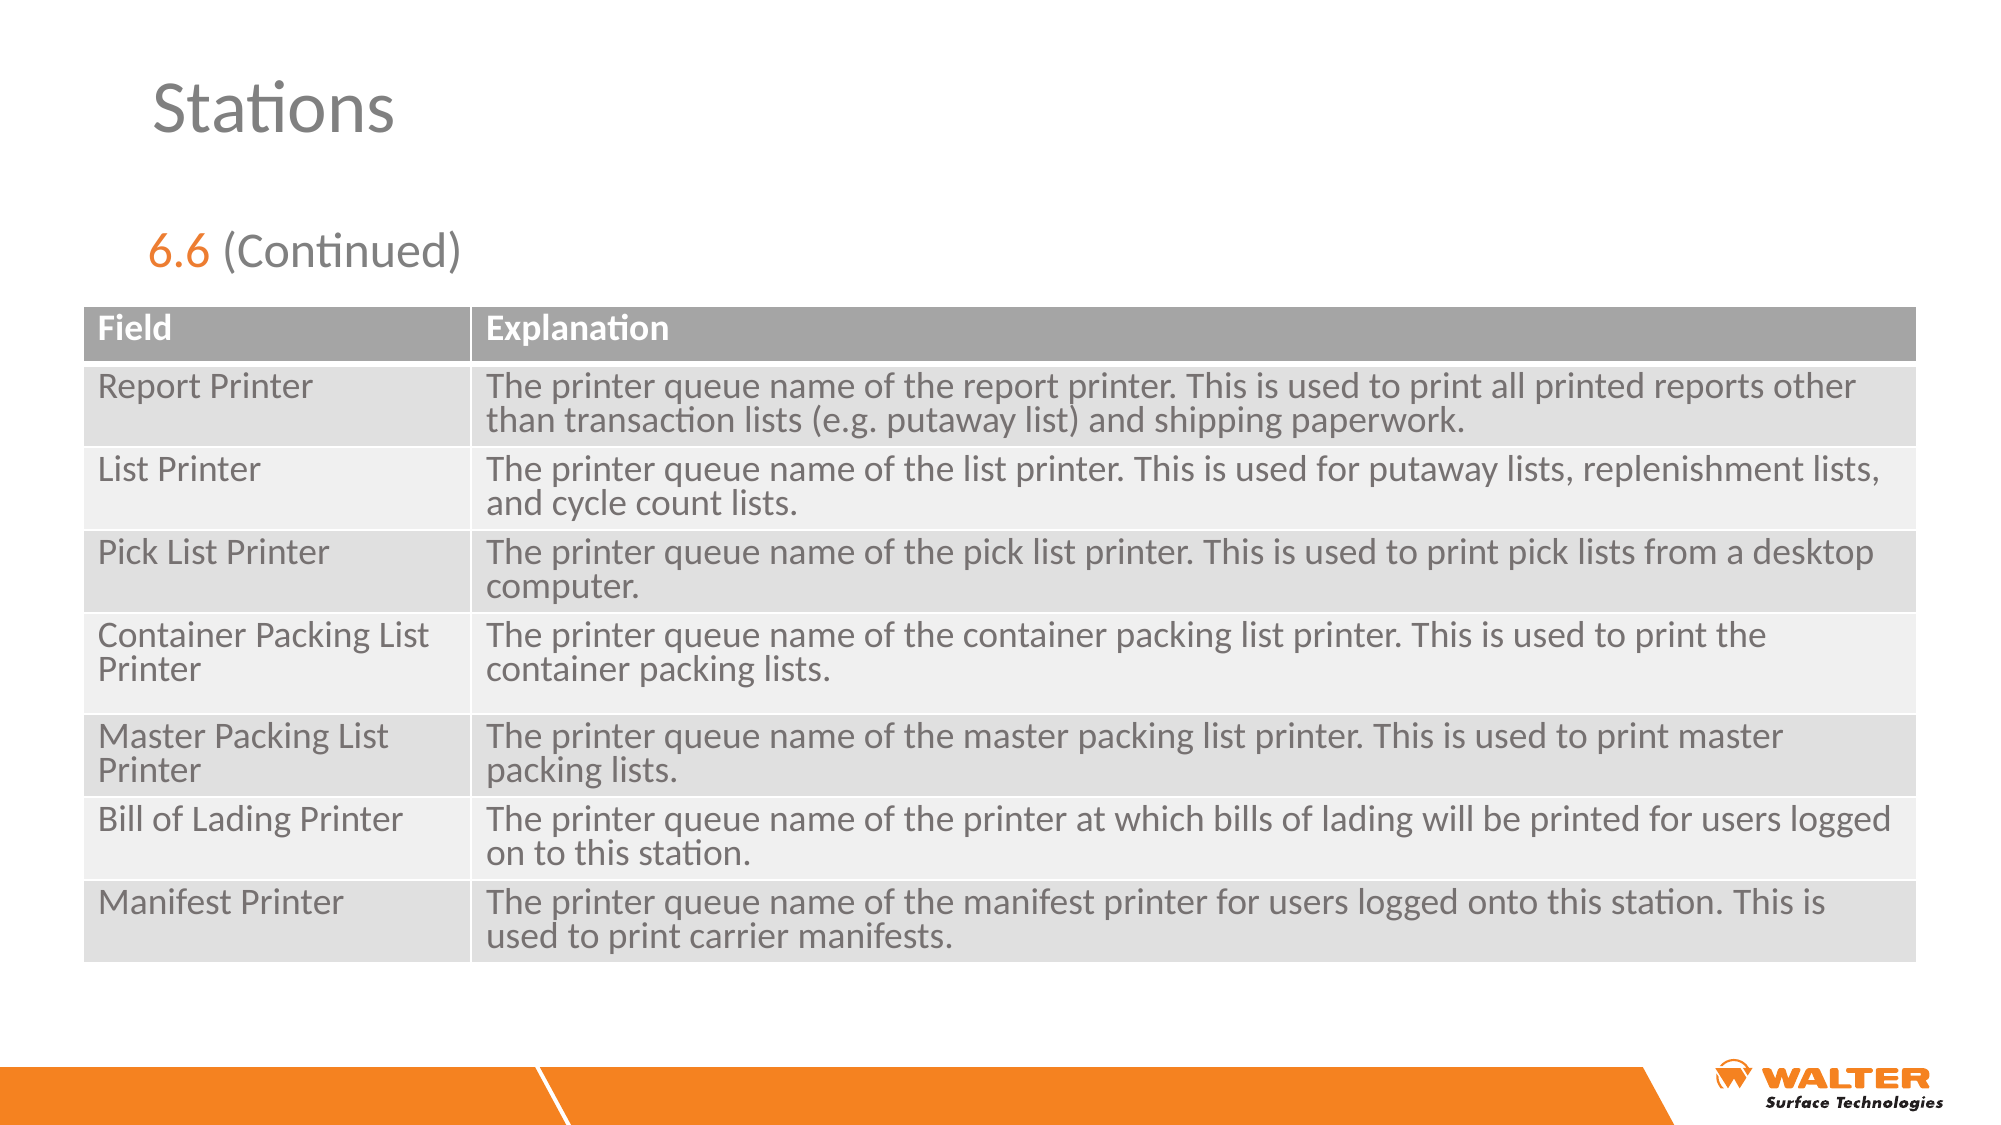

# Stations
6.6 (Continued)
| Field | Explanation |
| --- | --- |
| Report Printer | The printer queue name of the report printer. This is used to print all printed reports other than transaction lists (e.g. putaway list) and shipping paperwork. |
| List Printer | The printer queue name of the list printer. This is used for putaway lists, replenishment lists, and cycle count lists. |
| Pick List Printer | The printer queue name of the pick list printer. This is used to print pick lists from a desktop computer. |
| Container Packing List Printer | The printer queue name of the container packing list printer. This is used to print the container packing lists. |
| Master Packing List Printer | The printer queue name of the master packing list printer. This is used to print master packing lists. |
| Bill of Lading Printer | The printer queue name of the printer at which bills of lading will be printed for users logged on to this station. |
| Manifest Printer | The printer queue name of the manifest printer for users logged onto this station. This is used to print carrier manifests. |